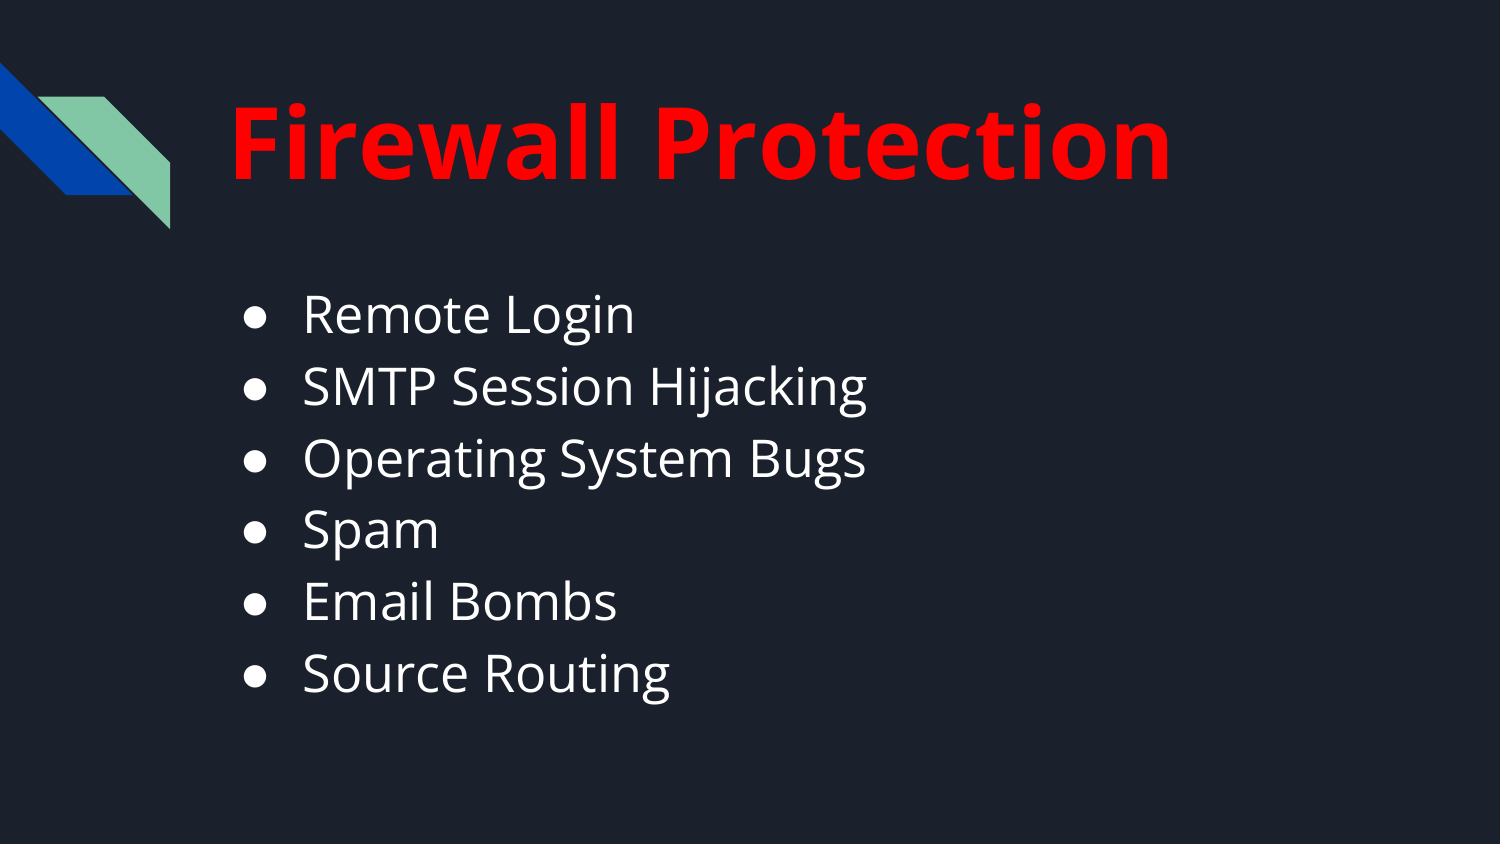

# Firewall Protection
Remote Login
SMTP Session Hijacking
Operating System Bugs
Spam
Email Bombs
Source Routing